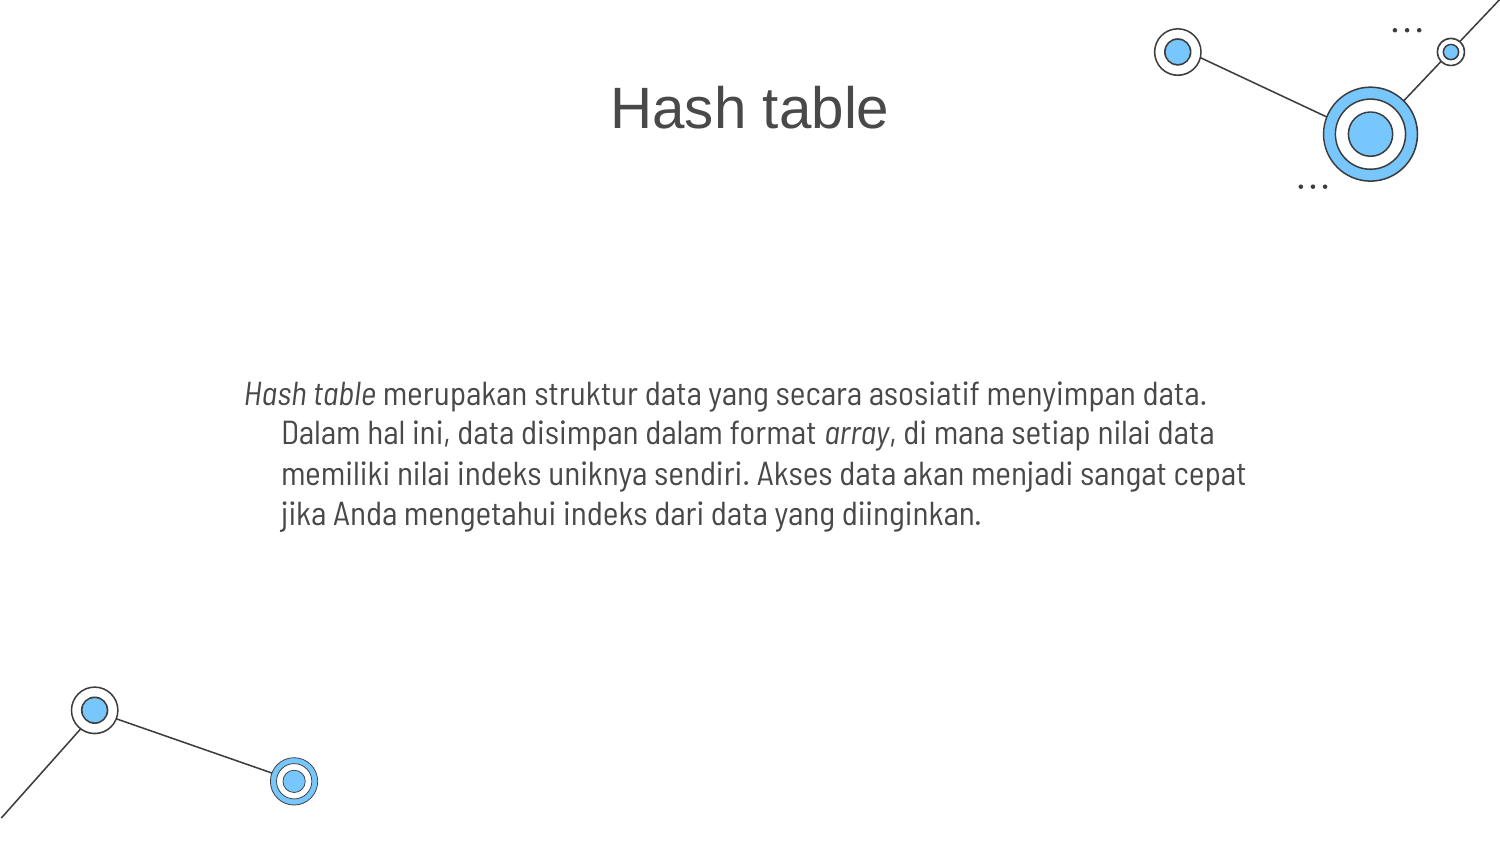

# Hash table
Hash table merupakan struktur data yang secara asosiatif menyimpan data. Dalam hal ini, data disimpan dalam format array, di mana setiap nilai data memiliki nilai indeks uniknya sendiri. Akses data akan menjadi sangat cepat jika Anda mengetahui indeks dari data yang diinginkan.